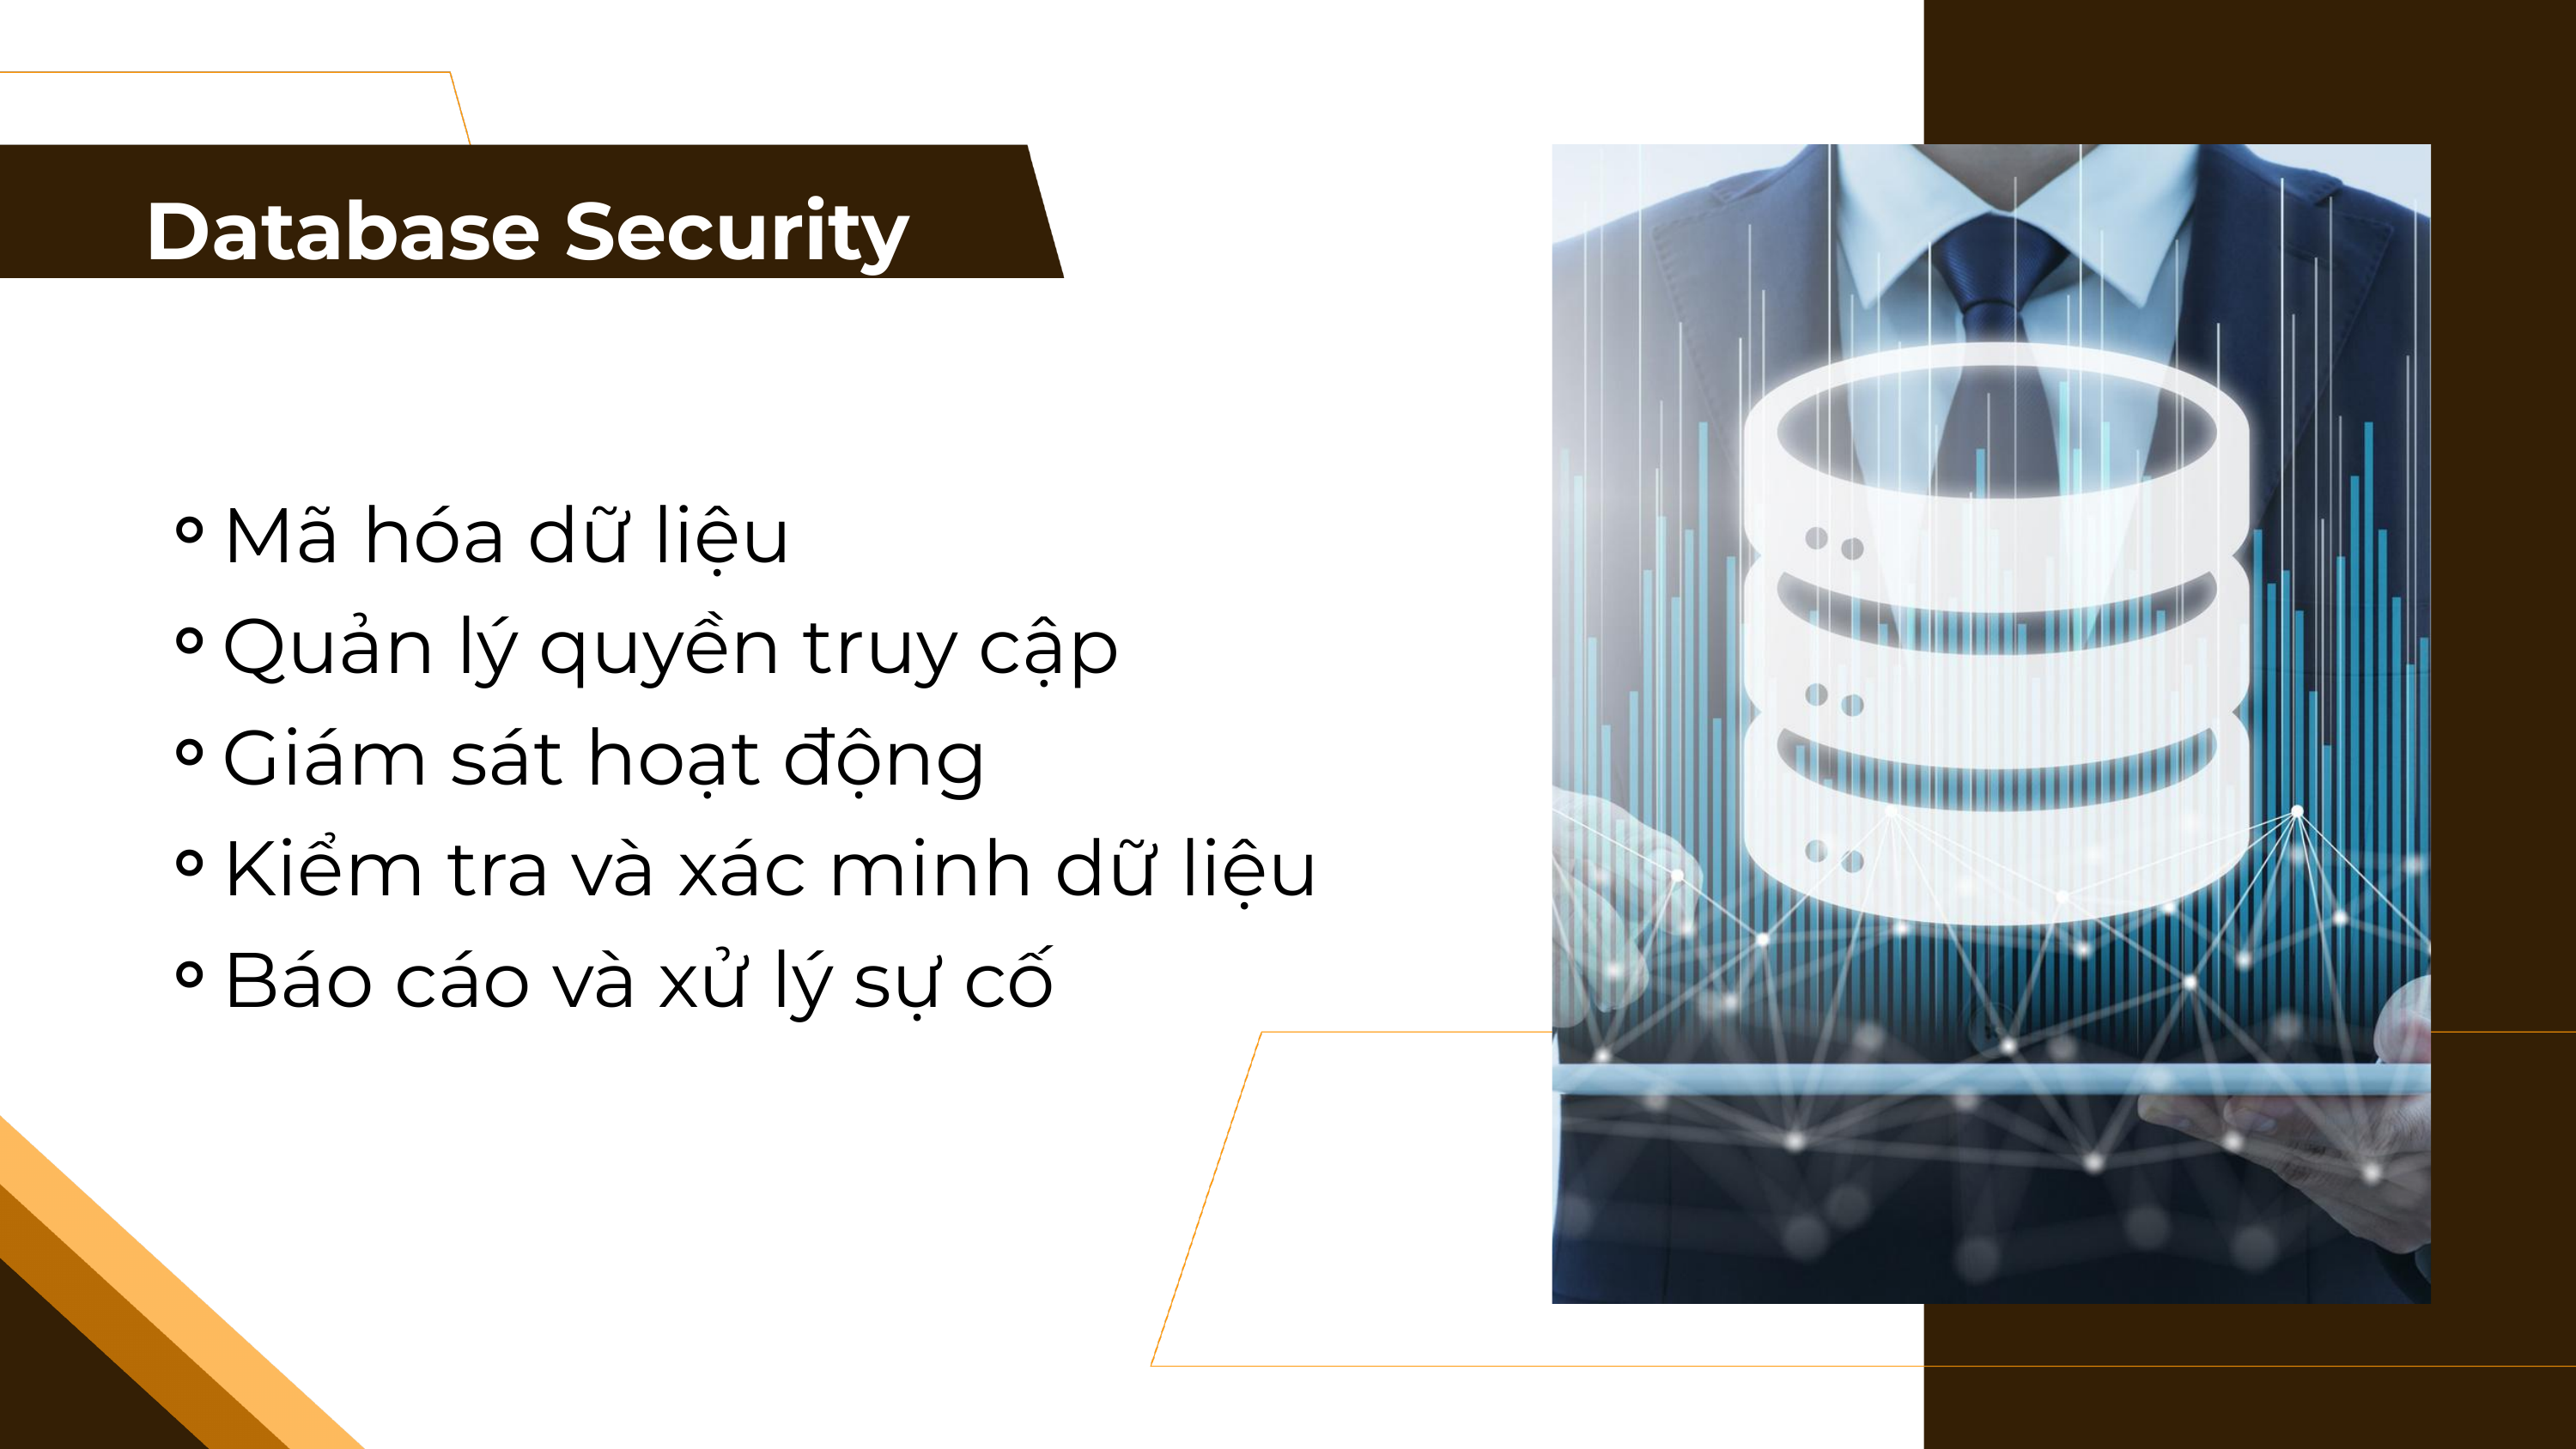

Database Security

Mã hóa dữ liệu
Quản lý quyền truy cập
Giám sát hoạt động
Kiểm tra và xác minh dữ liệu
Báo cáo và xử lý sự cố